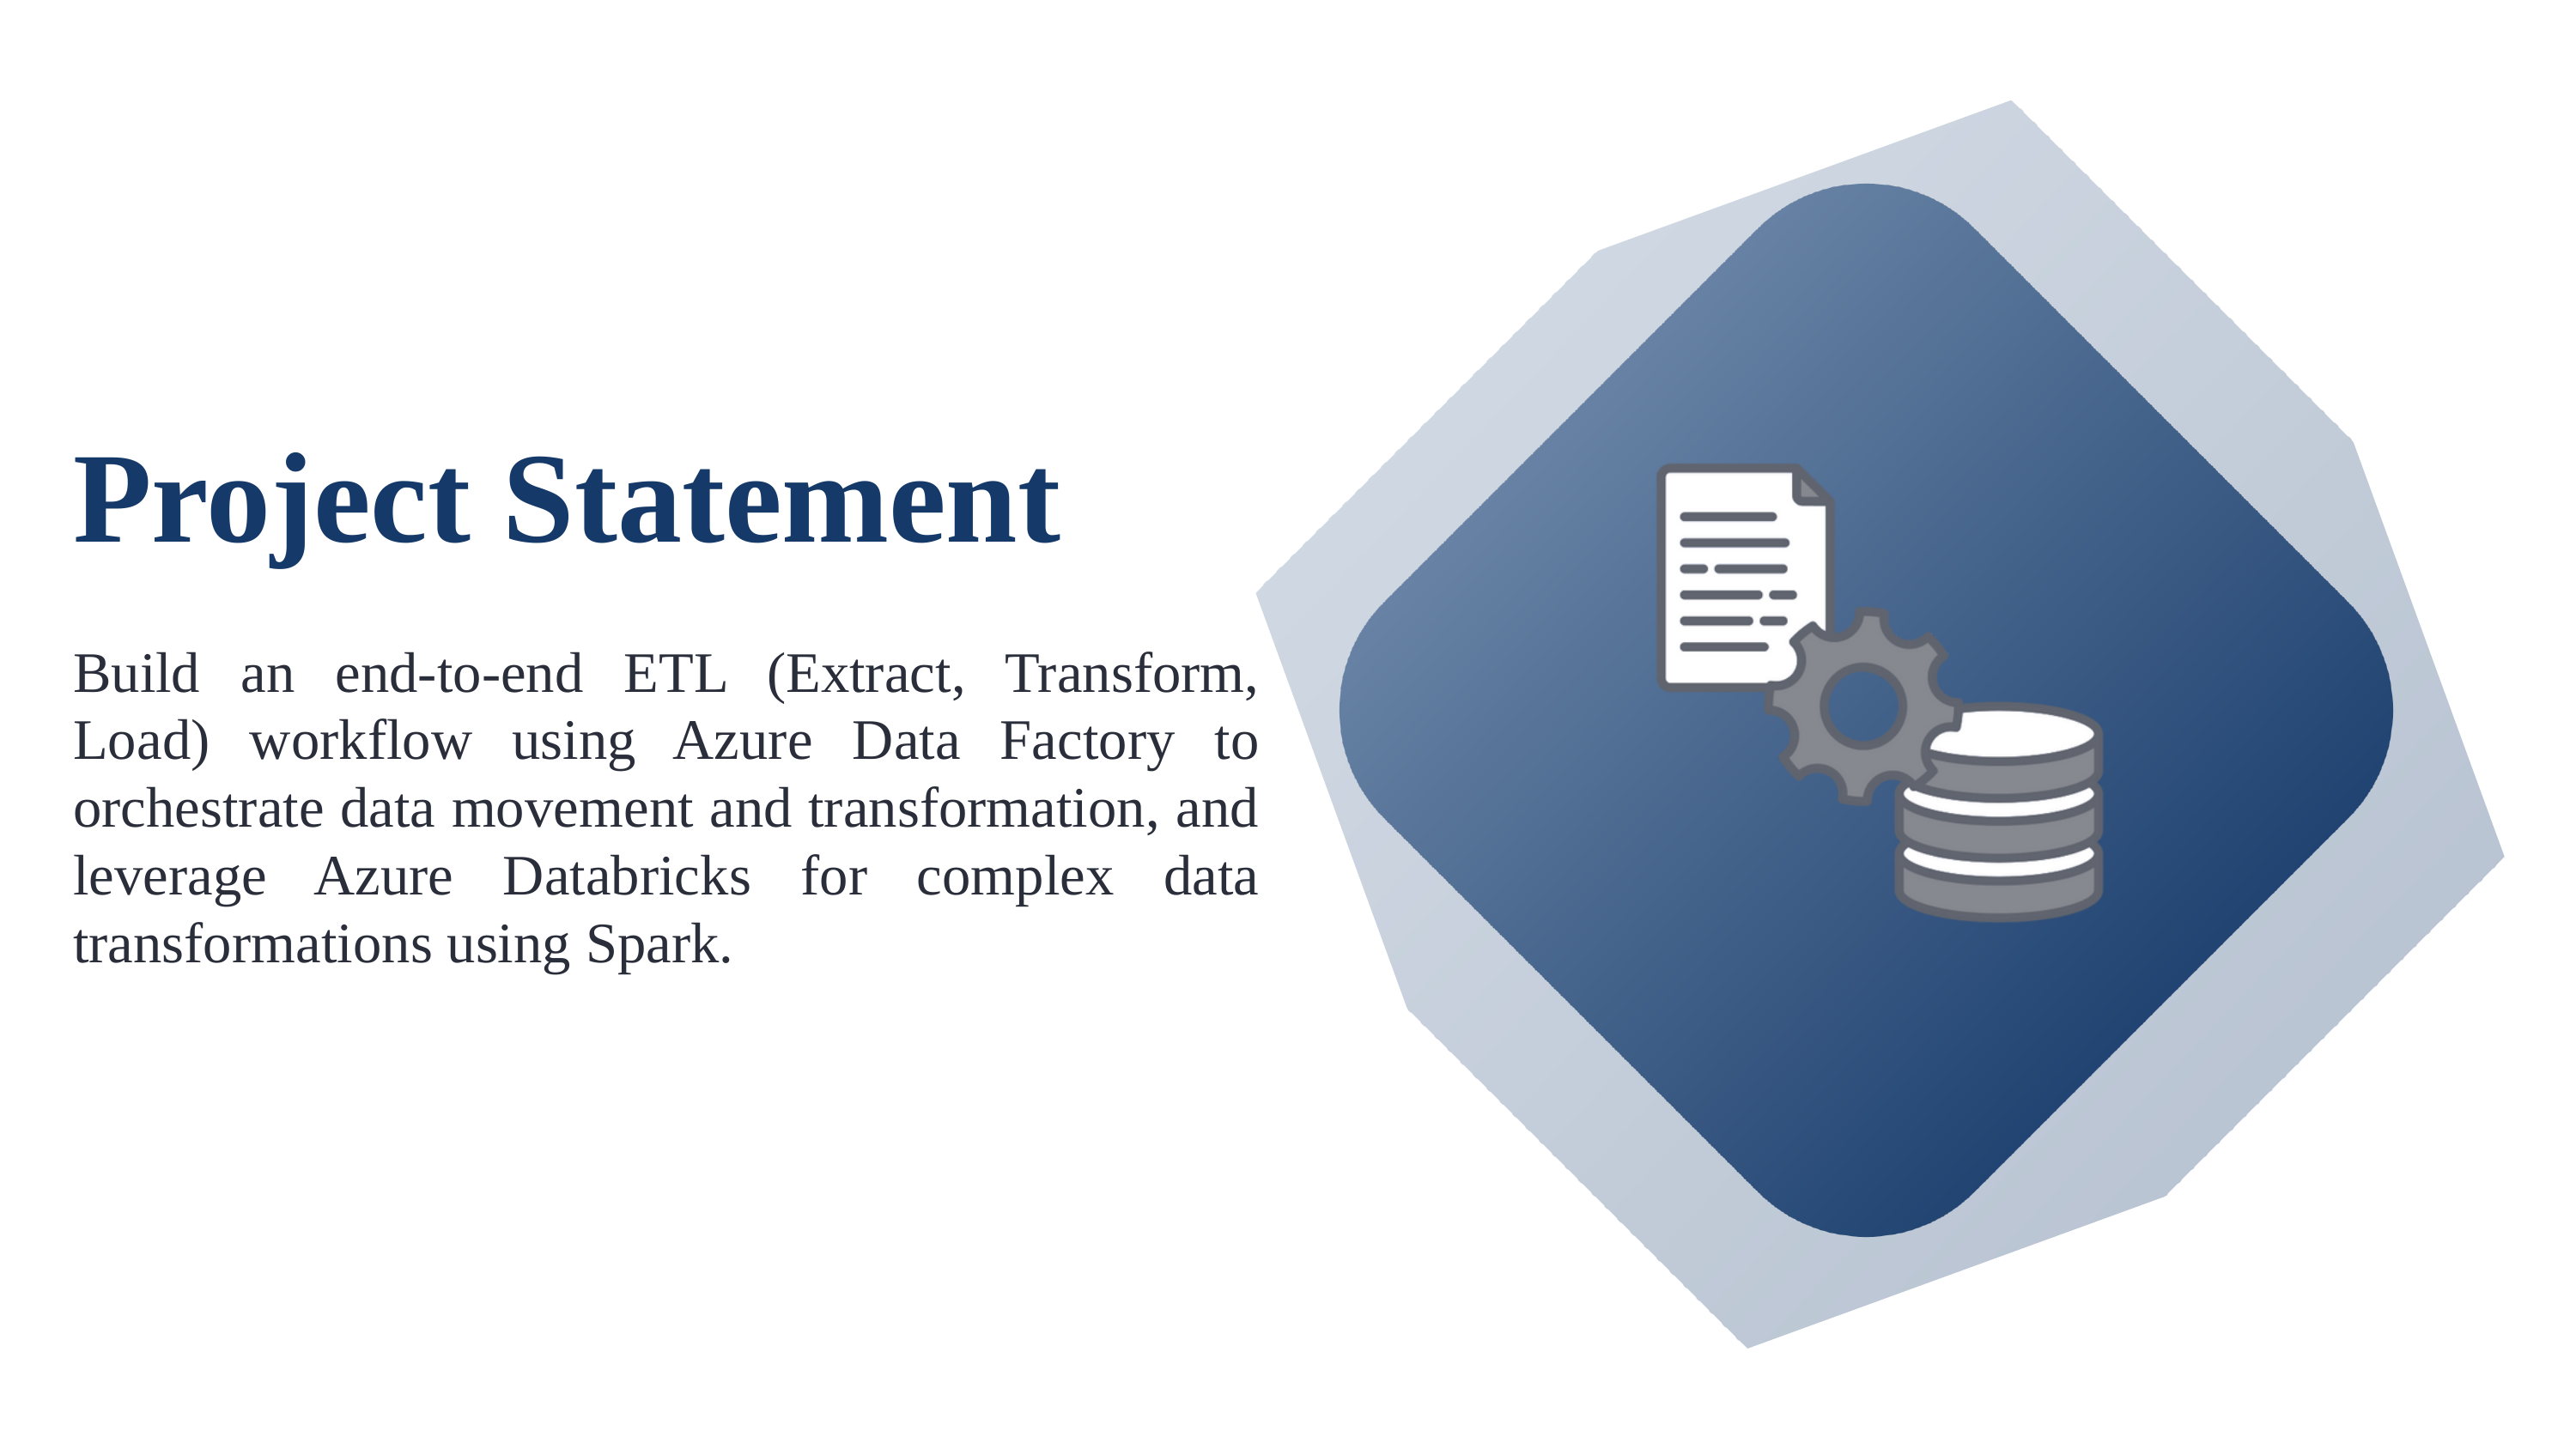

Project Statement
Build an end-to-end ETL (Extract, Transform, Load) workflow using Azure Data Factory to orchestrate data movement and transformation, and leverage Azure Databricks for complex data transformations using Spark.